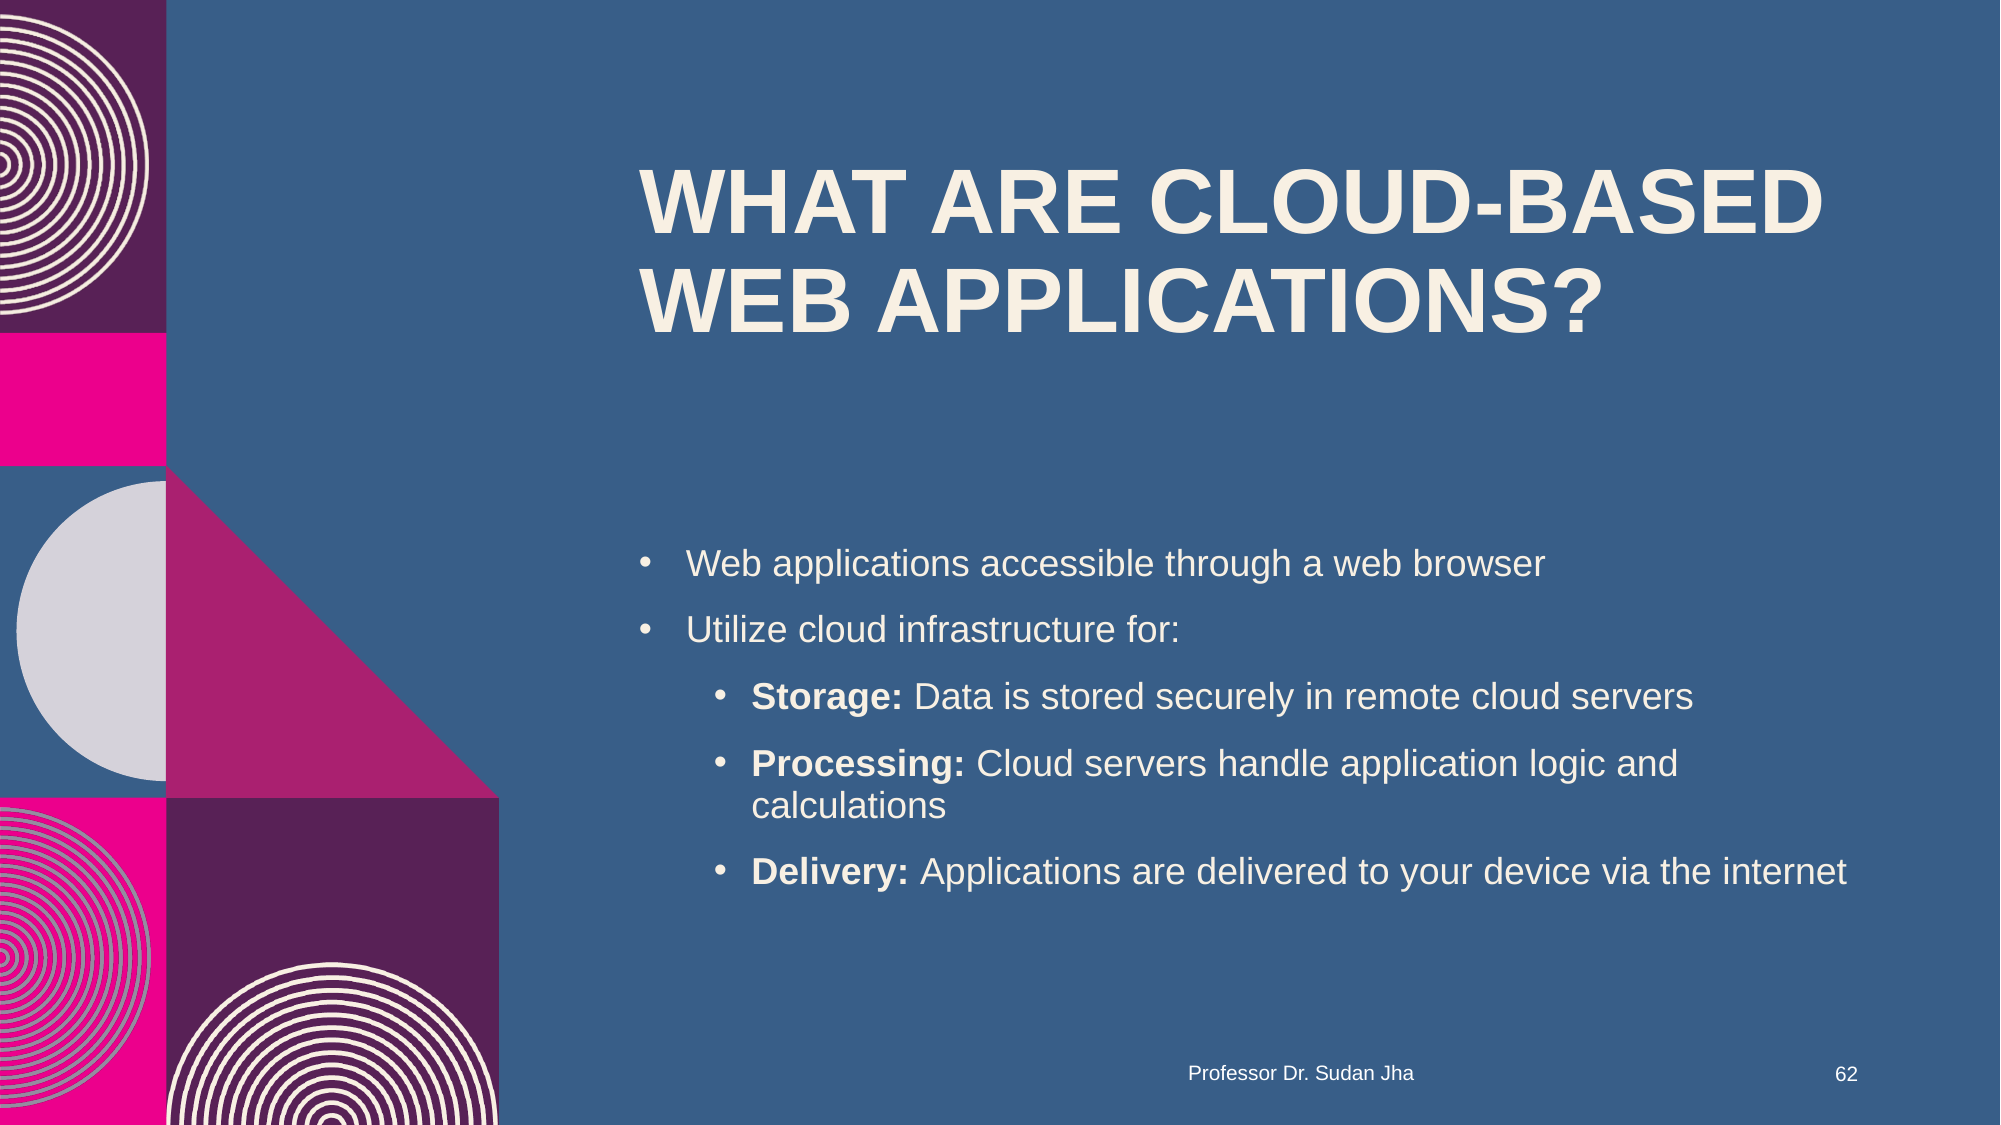

# What are Cloud-Based Web Applications?
Web applications accessible through a web browser
Utilize cloud infrastructure for:
Storage: Data is stored securely in remote cloud servers
Processing: Cloud servers handle application logic and calculations
Delivery: Applications are delivered to your device via the internet
Professor Dr. Sudan Jha
62